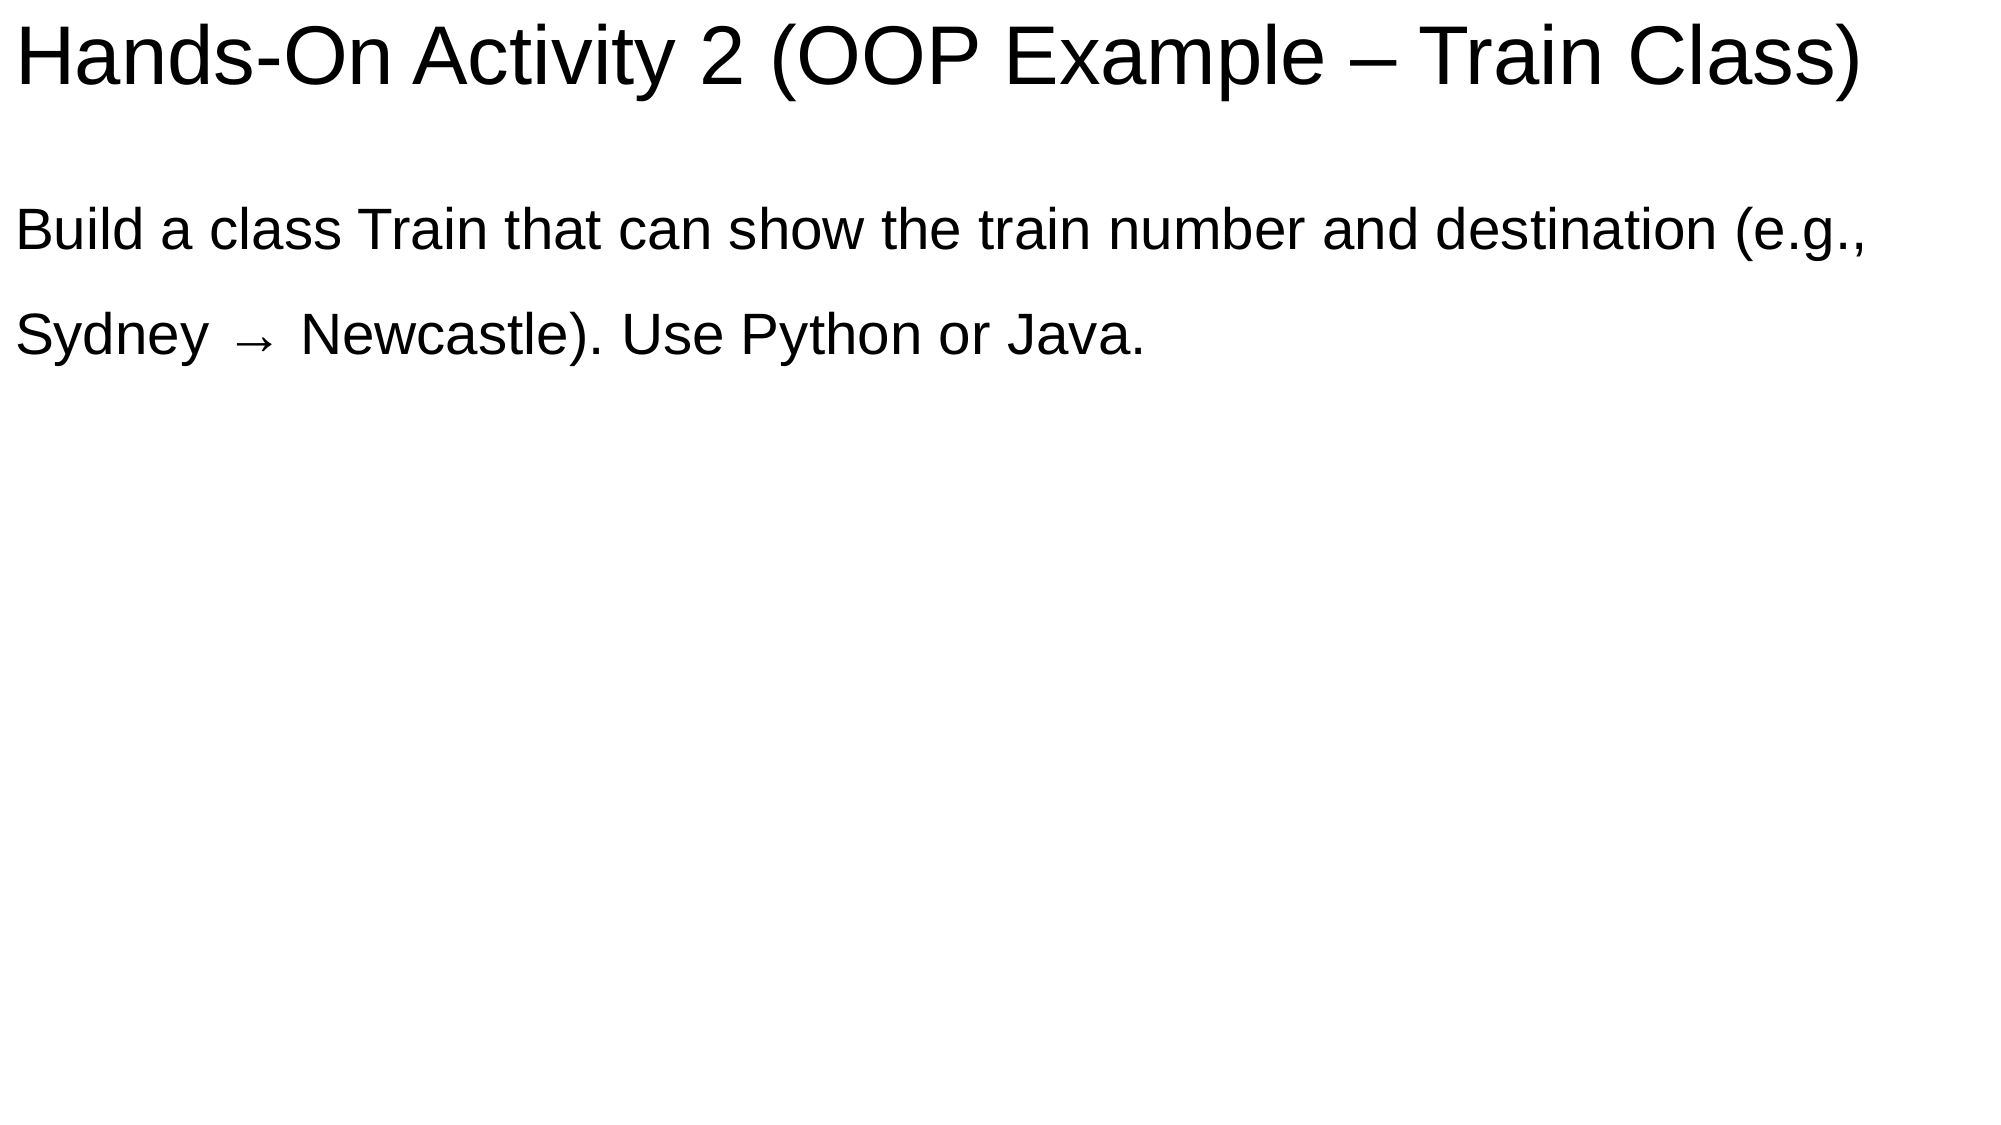

# Hands-On Activity 2 (OOP Example – Train Class)
Build a class Train that can show the train number and destination (e.g., Sydney → Newcastle). Use Python or Java.